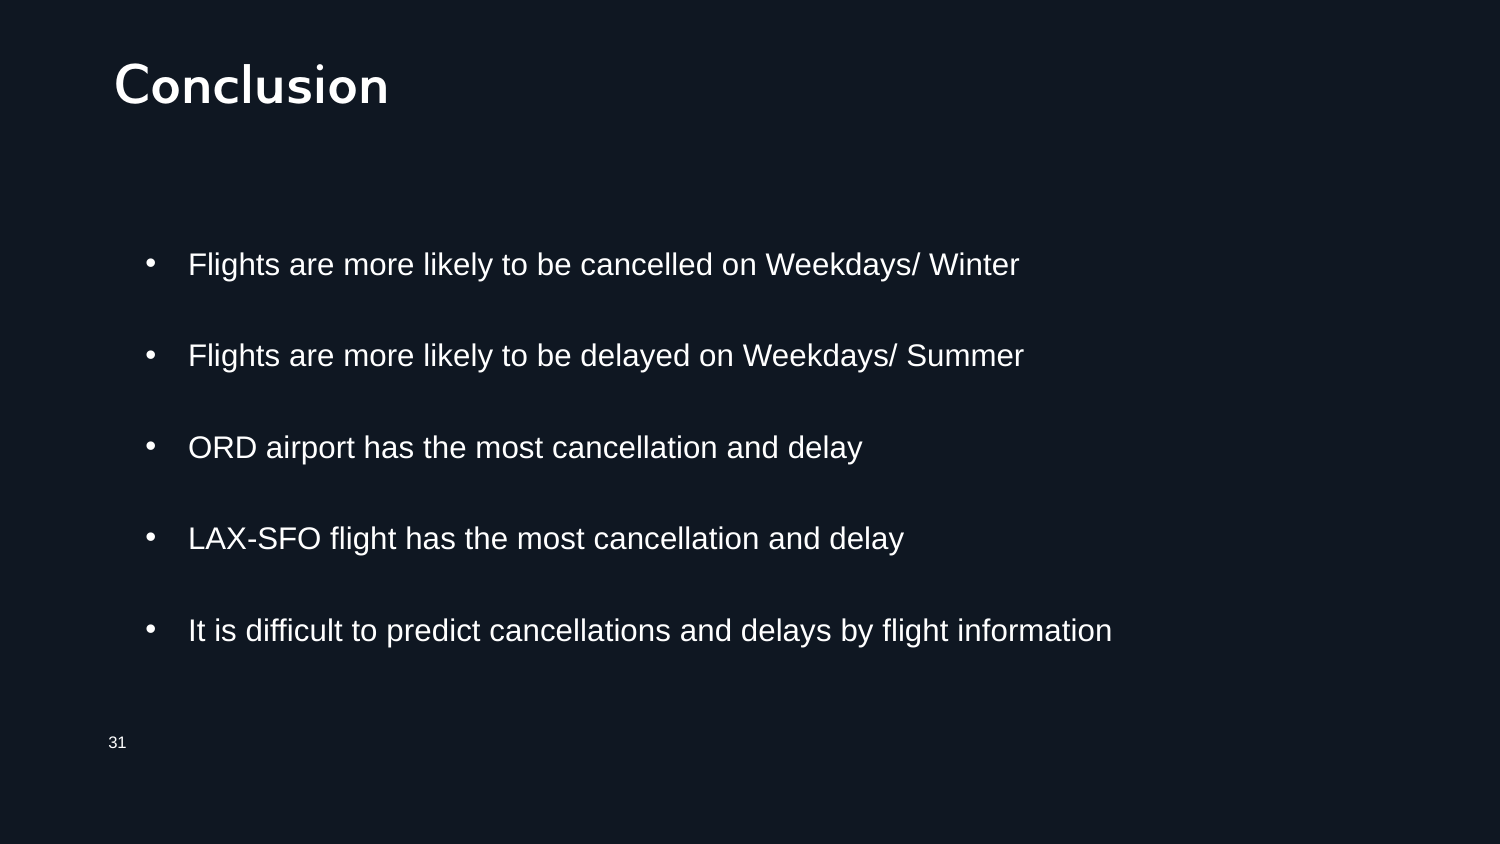

# Conclusion
Flights are more likely to be cancelled on Weekdays/ Winter
Flights are more likely to be delayed on Weekdays/ Summer
ORD airport has the most cancellation and delay
LAX-SFO flight has the most cancellation and delay
It is difficult to predict cancellations and delays by flight information
31